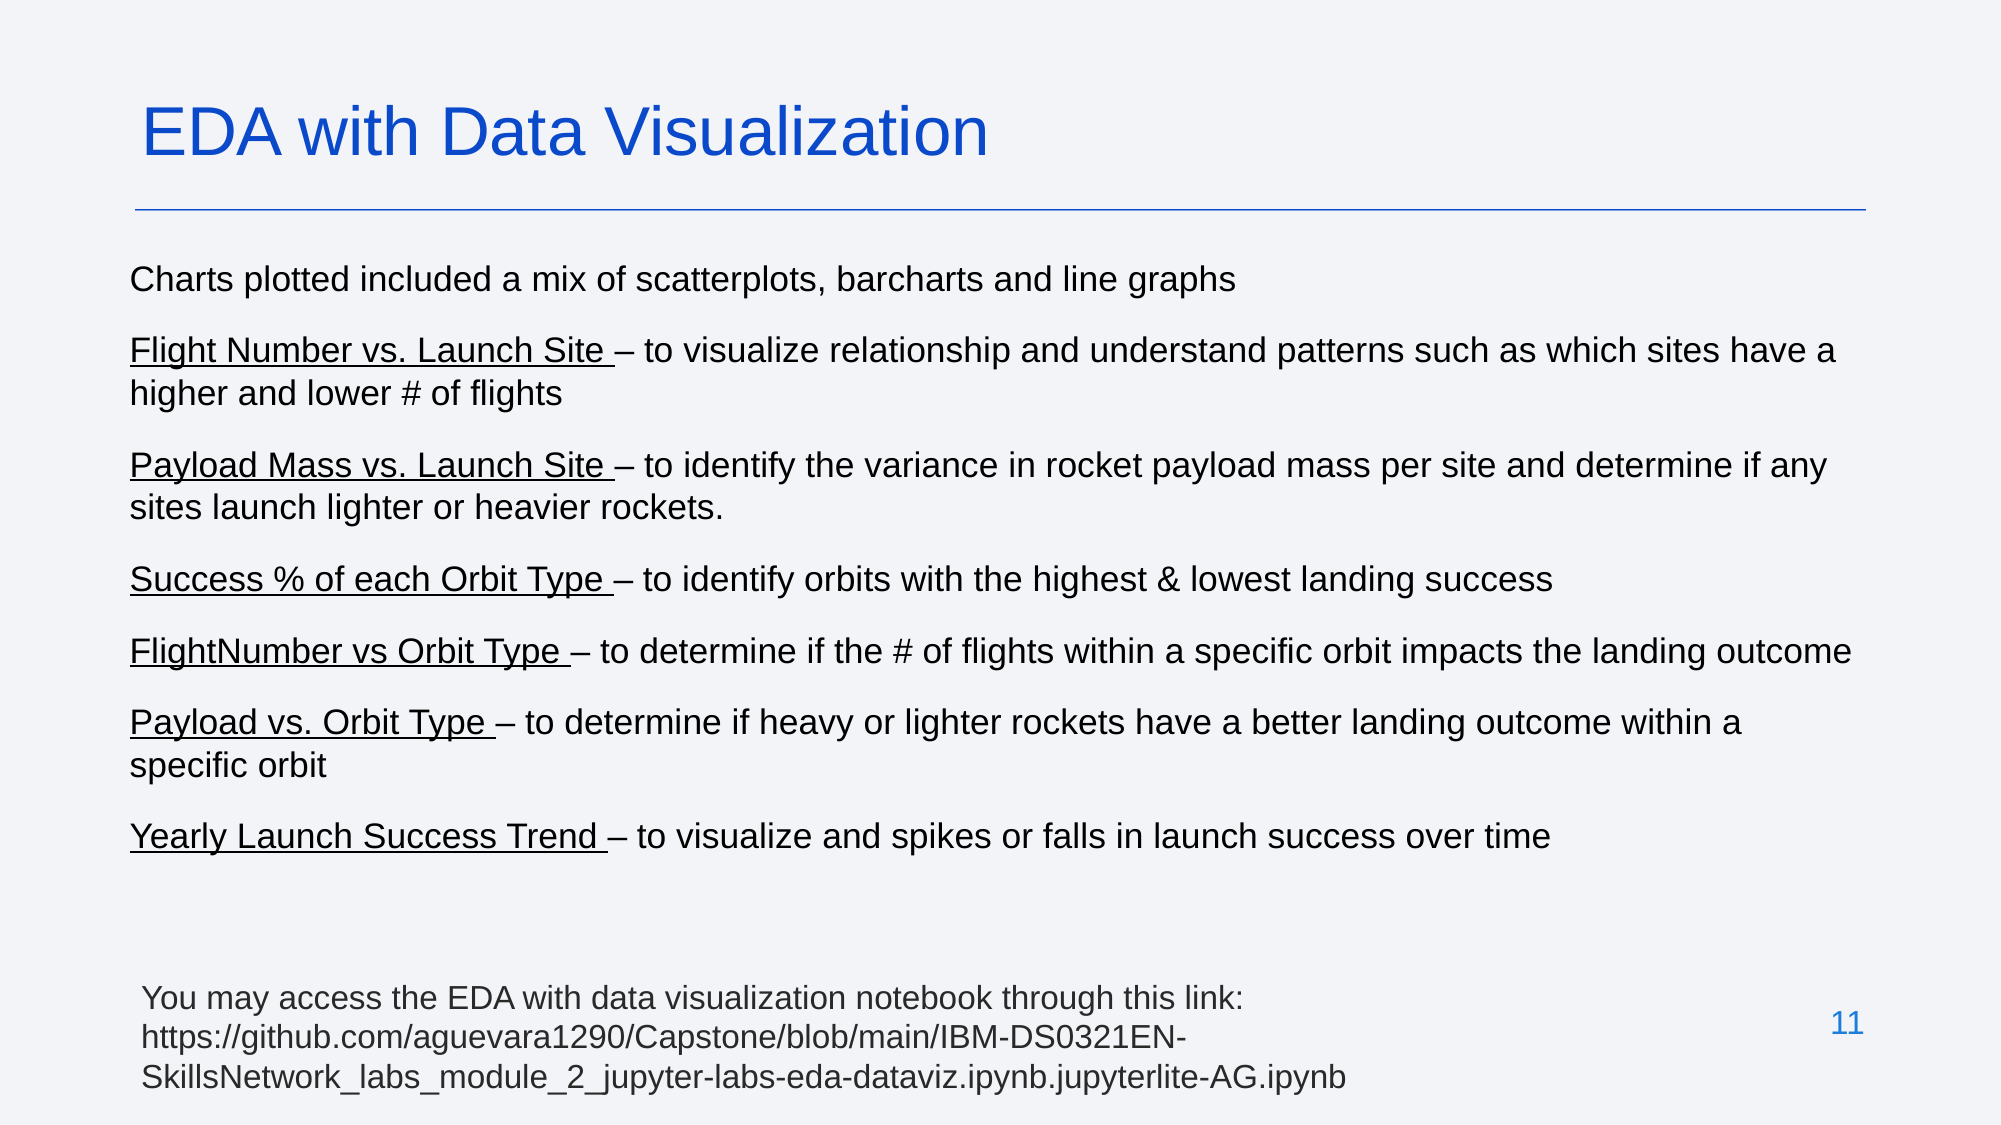

EDA with Data Visualization
Charts plotted included a mix of scatterplots, barcharts and line graphs
Flight Number vs. Launch Site – to visualize relationship and understand patterns such as which sites have a higher and lower # of flights
Payload Mass vs. Launch Site – to identify the variance in rocket payload mass per site and determine if any sites launch lighter or heavier rockets.
Success % of each Orbit Type – to identify orbits with the highest & lowest landing success
FlightNumber vs Orbit Type – to determine if the # of flights within a specific orbit impacts the landing outcome
Payload vs. Orbit Type – to determine if heavy or lighter rockets have a better landing outcome within a specific orbit
Yearly Launch Success Trend – to visualize and spikes or falls in launch success over time

You may access the EDA with data visualization notebook through this link:
https://github.com/aguevara1290/Capstone/blob/main/IBM-DS0321EN-SkillsNetwork_labs_module_2_jupyter-labs-eda-dataviz.ipynb.jupyterlite-AG.ipynb
11